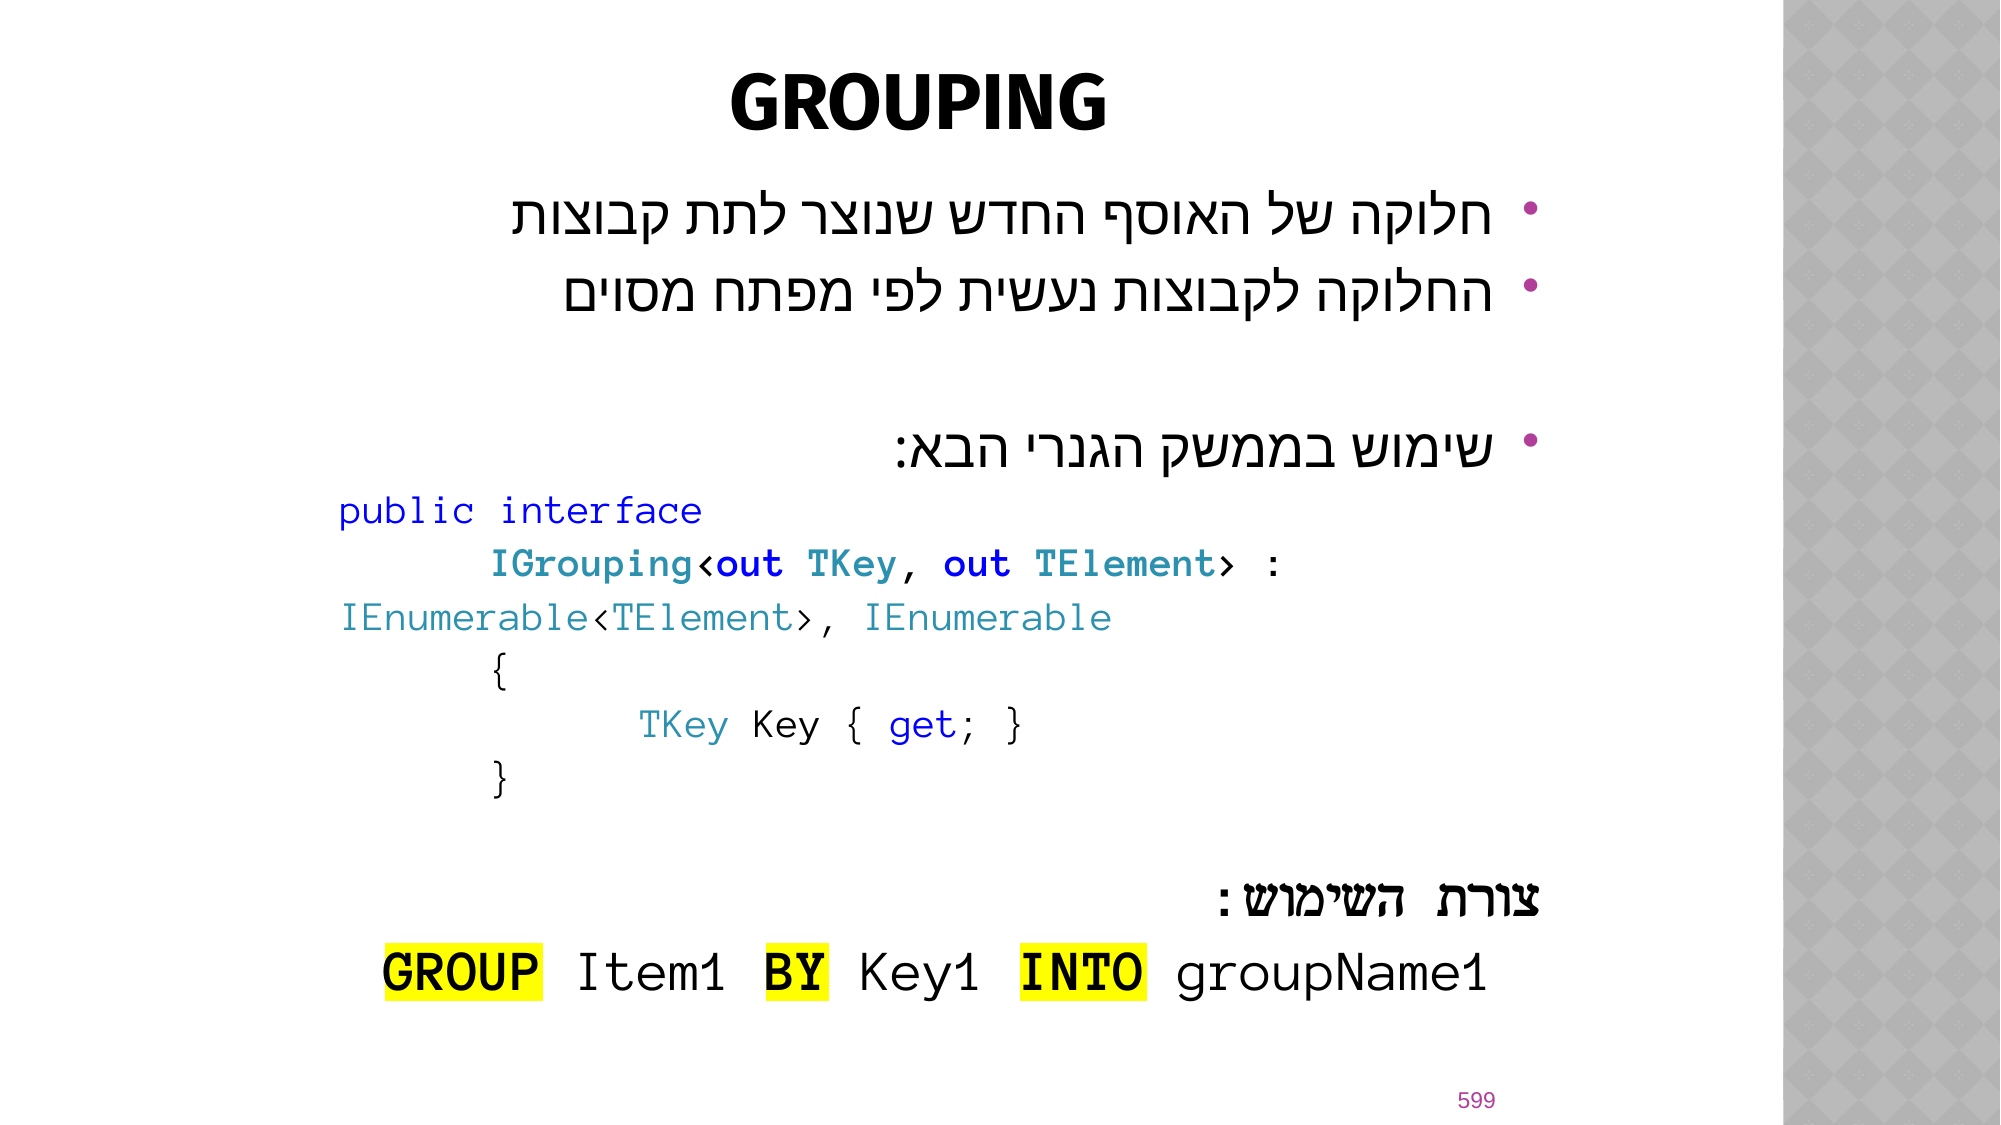

# grouping
חלוקה של האוסף החדש שנוצר לתת קבוצות
החלוקה לקבוצות נעשית לפי מפתח מסוים

שימוש בממשק הגנרי הבא:
public interface
	IGrouping<out TKey, out TElement> :	IEnumerable<TElement>, IEnumerable
    	{
       	TKey Key { get; }
    	}

צורת השימוש:
GROUP Item1 BY Key1 INTO groupName1

599